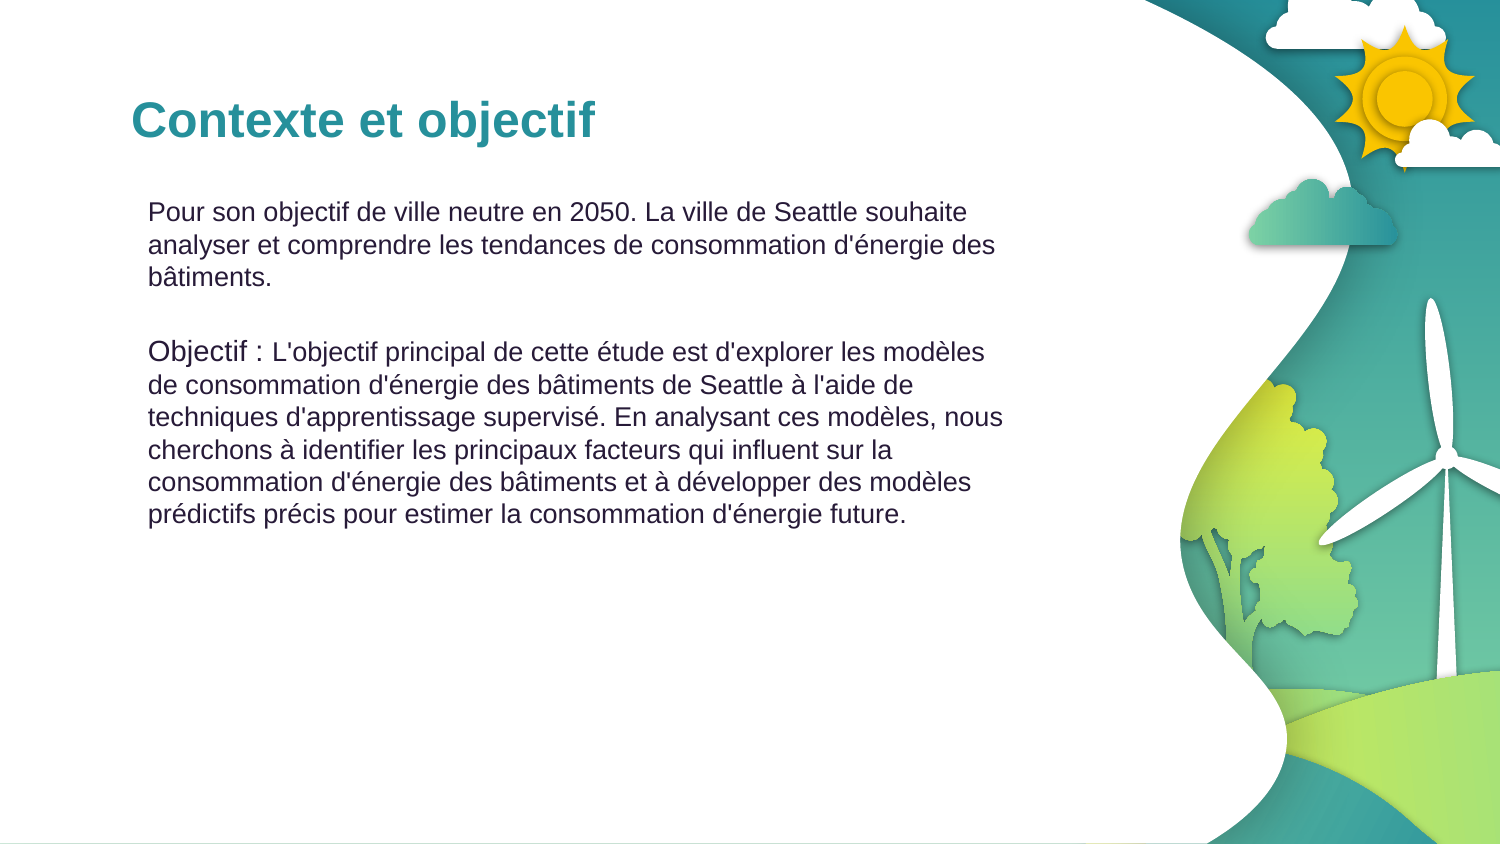

Contexte et objectif
Pour son objectif de ville neutre en 2050. La ville de Seattle souhaite analyser et comprendre les tendances de consommation d'énergie des bâtiments.

Objectif : L'objectif principal de cette étude est d'explorer les modèles de consommation d'énergie des bâtiments de Seattle à l'aide de techniques d'apprentissage supervisé. En analysant ces modèles, nous cherchons à identifier les principaux facteurs qui influent sur la consommation d'énergie des bâtiments et à développer des modèles prédictifs précis pour estimer la consommation d'énergie future.